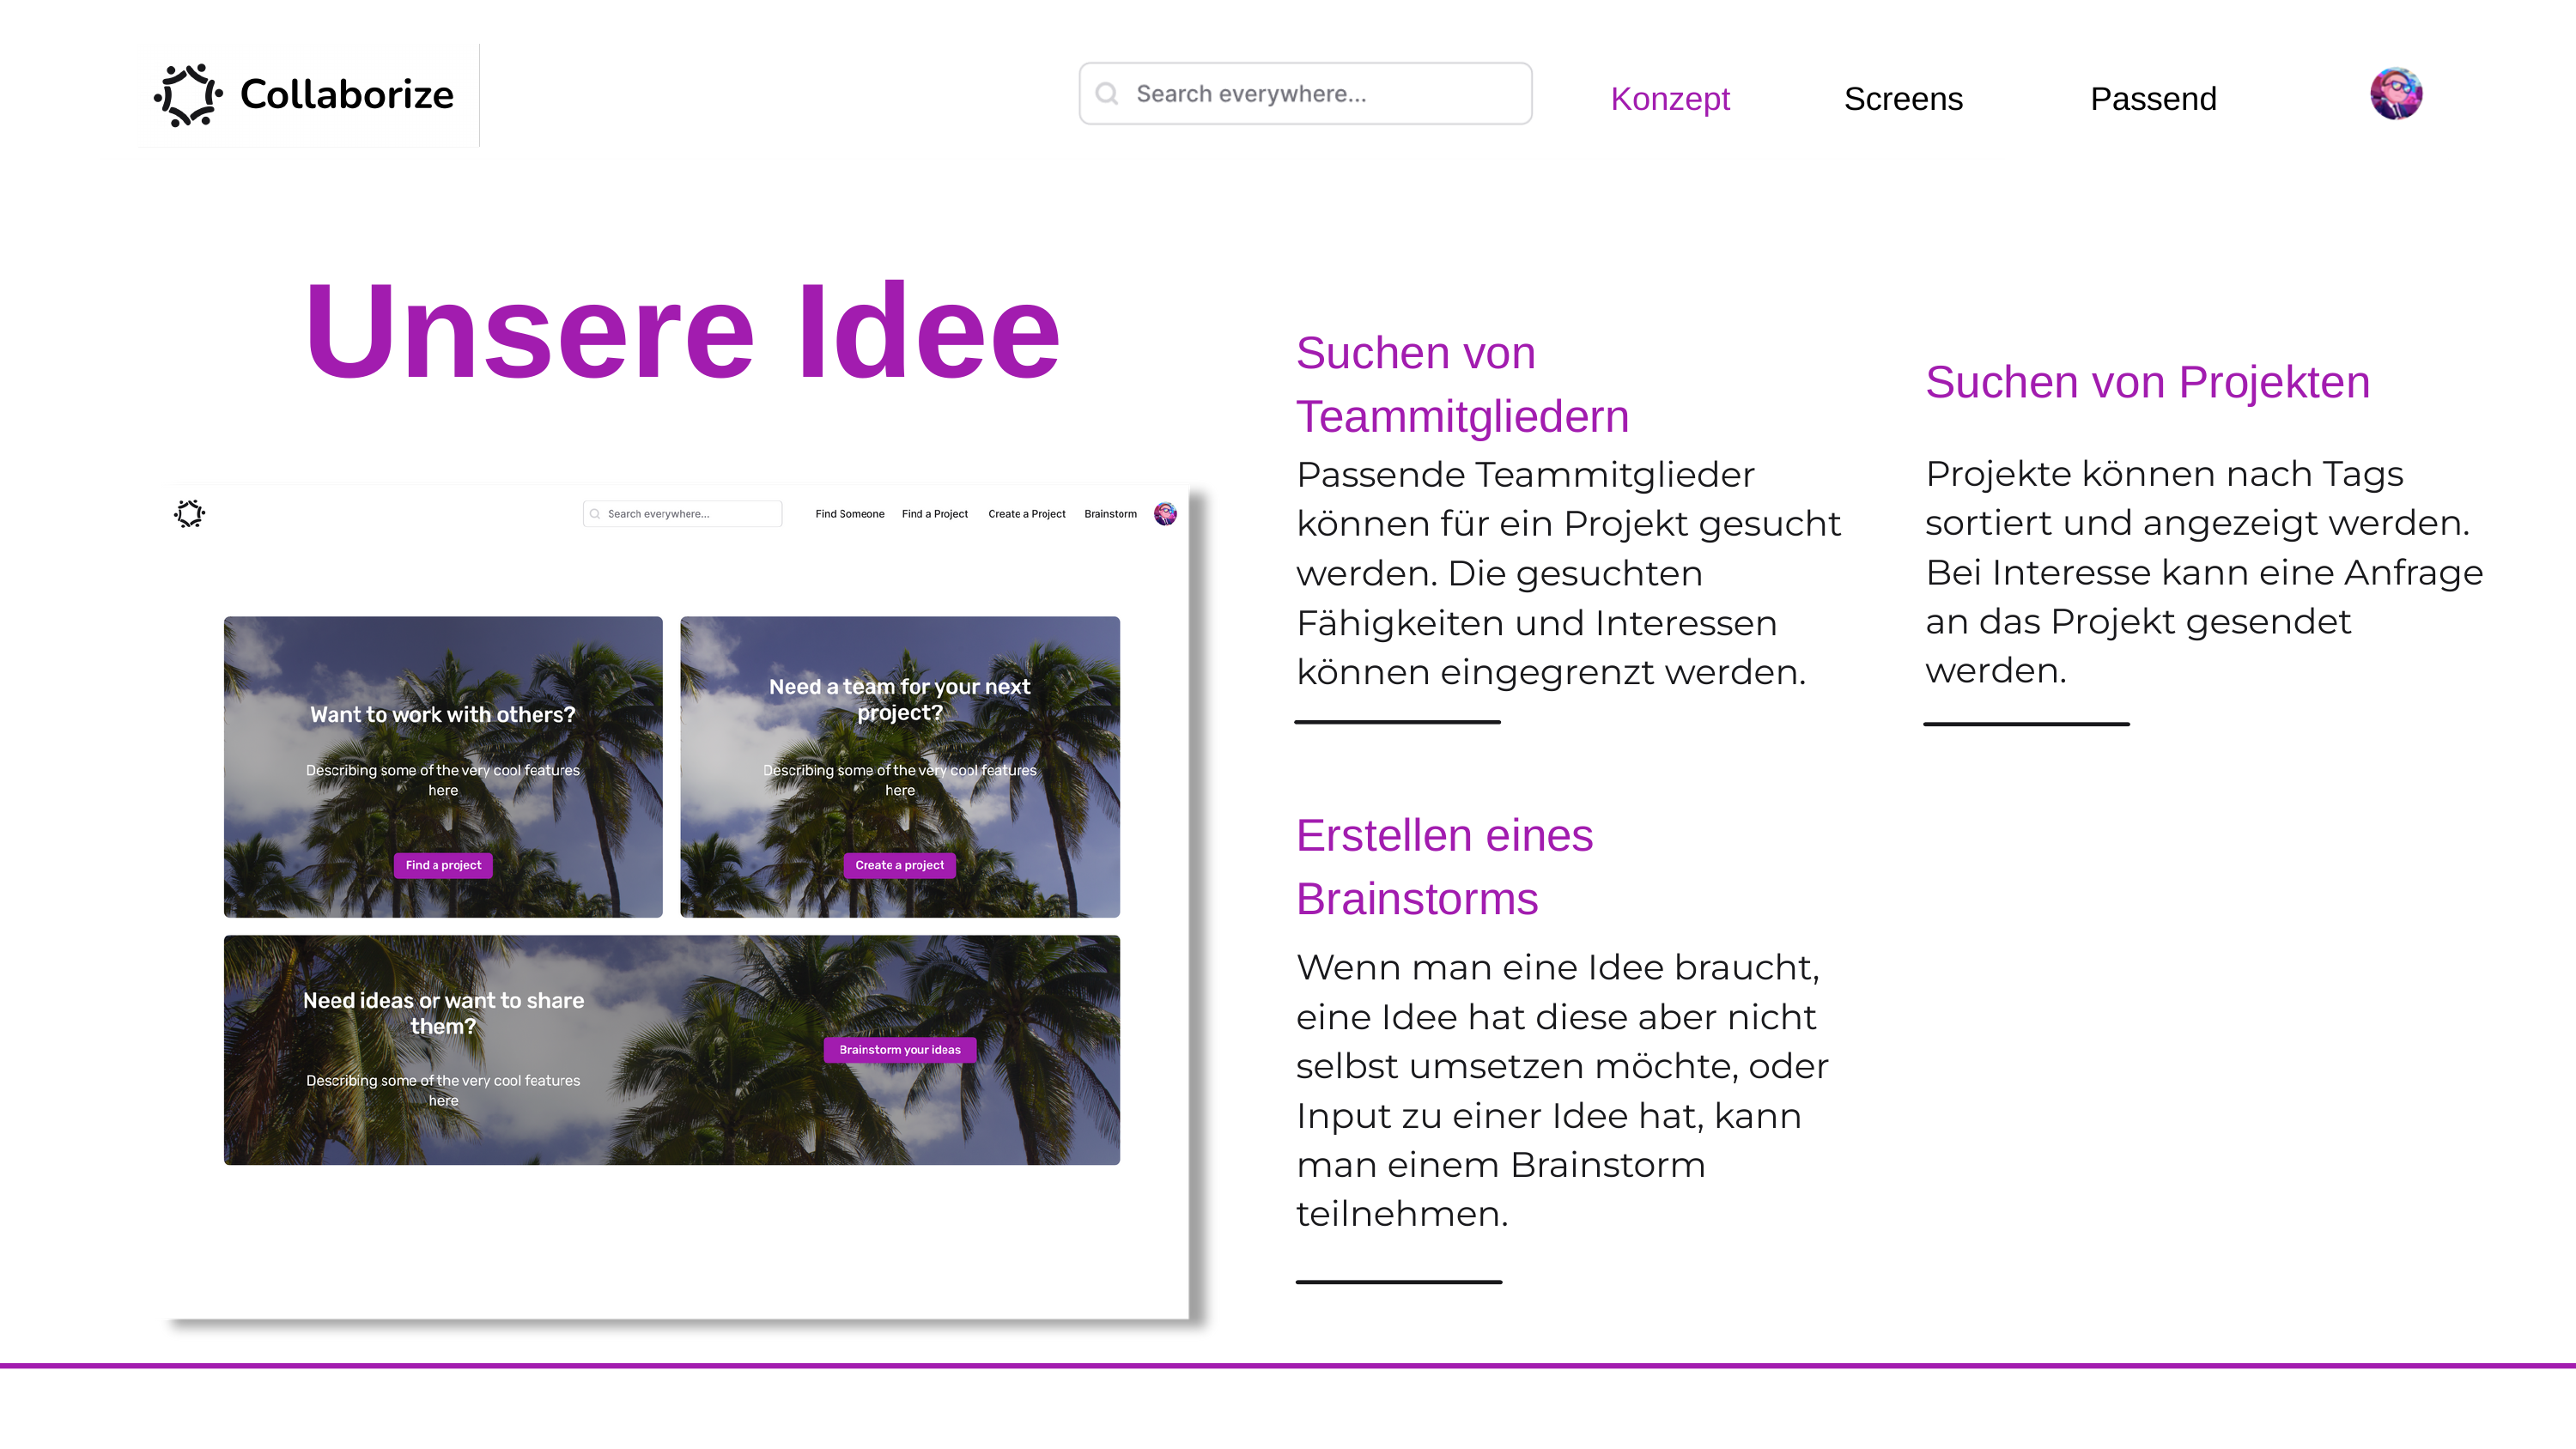

Your Logo
Date//Time//Year
Konzept
Screens
Passend

Unsere Idee
Suchen von Teammitgliedern
Passende Teammitglieder können für ein Projekt gesucht werden. Die gesuchten Fähigkeiten und Interessen können eingegrenzt werden.
Suchen von Projekten
Projekte können nach Tags sortiert und angezeigt werden. Bei Interesse kann eine Anfrage an das Projekt gesendet werden.

Erstellen eines Brainstorms
Wenn man eine Idee braucht, eine Idee hat diese aber nicht selbst umsetzen möchte, oder Input zu einer Idee hat, kann man einem Brainstorm teilnehmen.